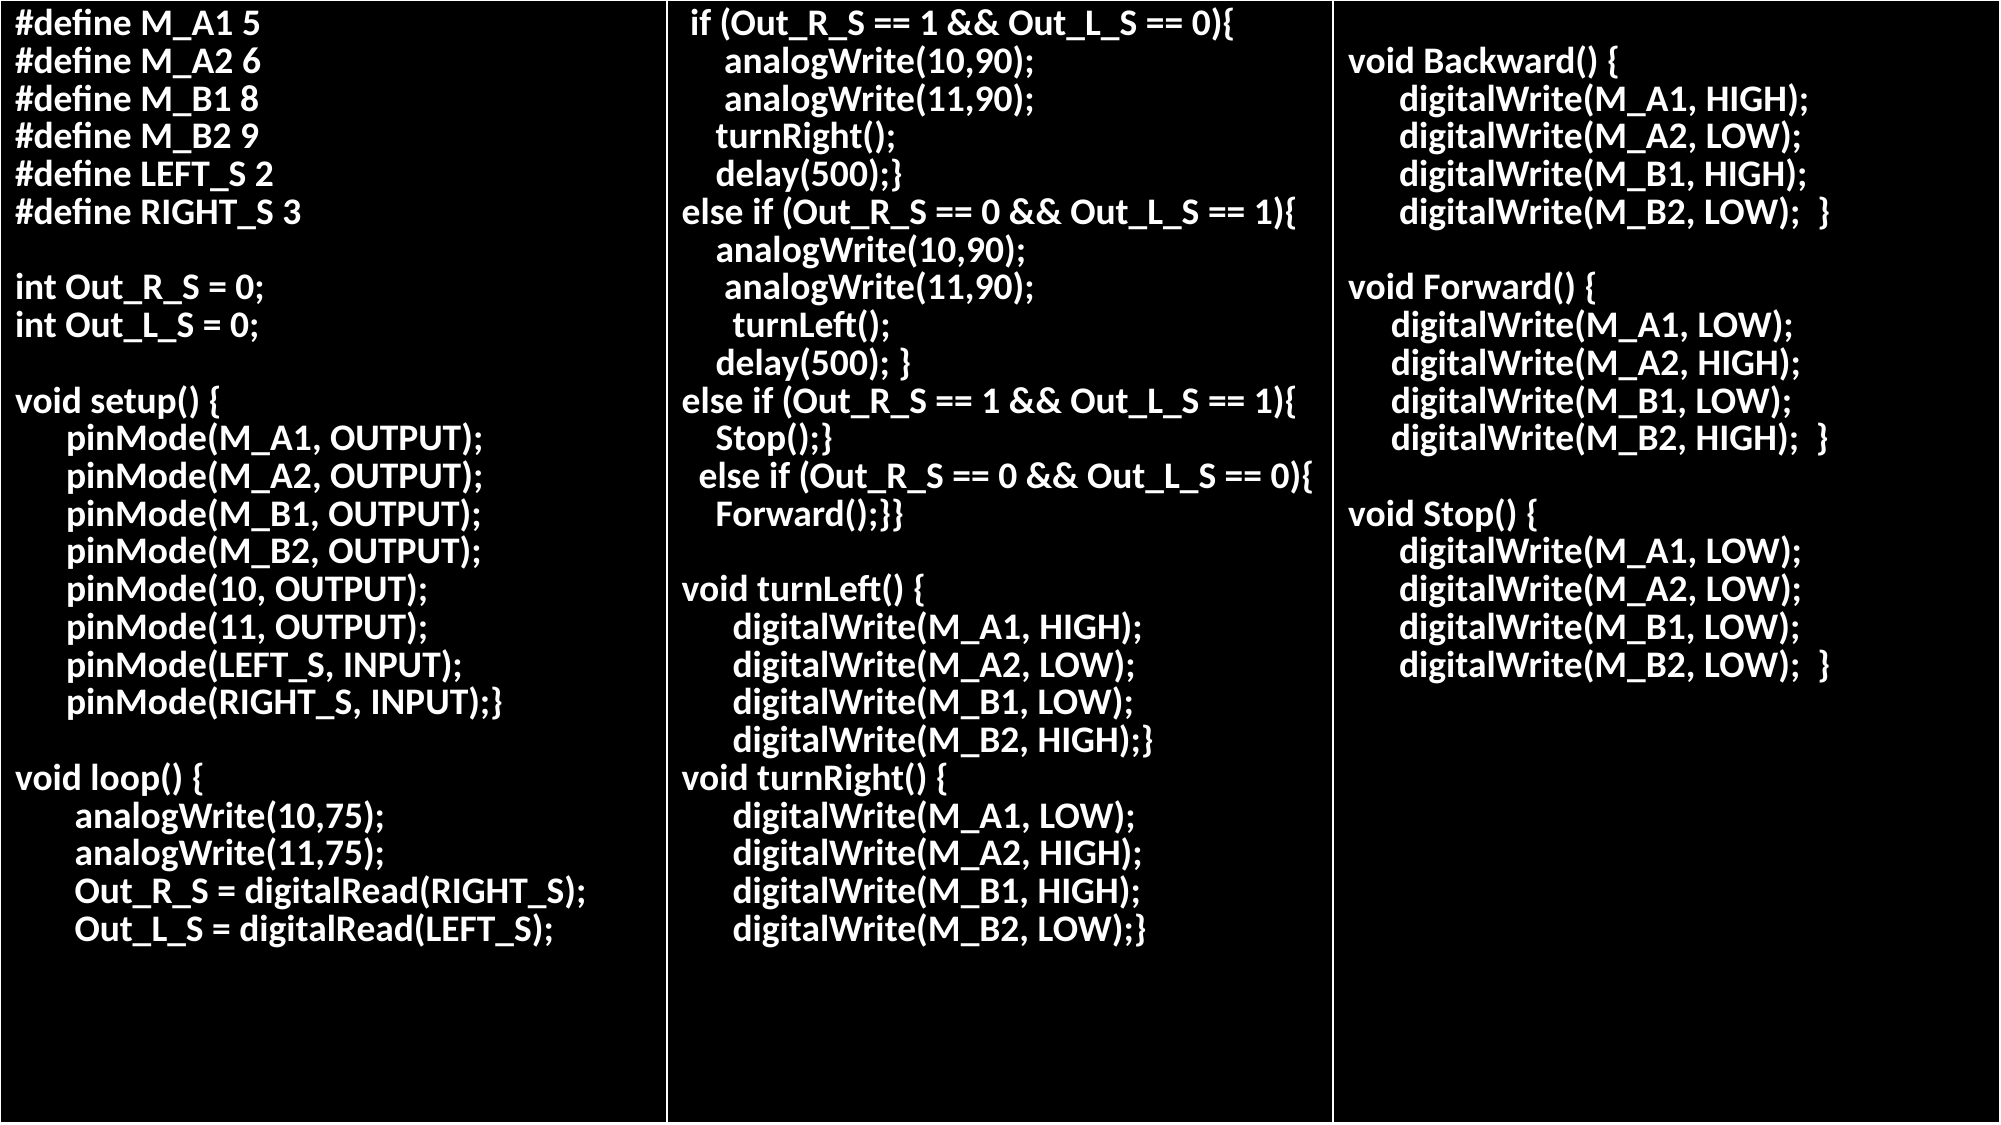

| #define M\_A1 5 #define M\_A2 6 #define M\_B1 8 #define M\_B2 9 #define LEFT\_S 2 #define RIGHT\_S 3 int Out\_R\_S = 0; int Out\_L\_S = 0; void setup() { pinMode(M\_A1, OUTPUT); pinMode(M\_A2, OUTPUT); pinMode(M\_B1, OUTPUT); pinMode(M\_B2, OUTPUT); pinMode(10, OUTPUT); pinMode(11, OUTPUT); pinMode(LEFT\_S, INPUT); pinMode(RIGHT\_S, INPUT);} void loop() { analogWrite(10,75); analogWrite(11,75); Out\_R\_S = digitalRead(RIGHT\_S); Out\_L\_S = digitalRead(LEFT\_S); | if (Out\_R\_S == 1 && Out\_L\_S == 0){ analogWrite(10,90); analogWrite(11,90); turnRight(); delay(500);} else if (Out\_R\_S == 0 && Out\_L\_S == 1){ analogWrite(10,90); analogWrite(11,90); turnLeft(); delay(500); } else if (Out\_R\_S == 1 && Out\_L\_S == 1){ Stop();} else if (Out\_R\_S == 0 && Out\_L\_S == 0){ Forward();}} void turnLeft() { digitalWrite(M\_A1, HIGH); digitalWrite(M\_A2, LOW); digitalWrite(M\_B1, LOW); digitalWrite(M\_B2, HIGH);} void turnRight() { digitalWrite(M\_A1, LOW); digitalWrite(M\_A2, HIGH); digitalWrite(M\_B1, HIGH); digitalWrite(M\_B2, LOW);} | void Backward() { digitalWrite(M\_A1, HIGH); digitalWrite(M\_A2, LOW); digitalWrite(M\_B1, HIGH); digitalWrite(M\_B2, LOW); } void Forward() { digitalWrite(M\_A1, LOW); digitalWrite(M\_A2, HIGH); digitalWrite(M\_B1, LOW); digitalWrite(M\_B2, HIGH); } void Stop() { digitalWrite(M\_A1, LOW); digitalWrite(M\_A2, LOW); digitalWrite(M\_B1, LOW); digitalWrite(M\_B2, LOW); } |
| --- | --- | --- |
#